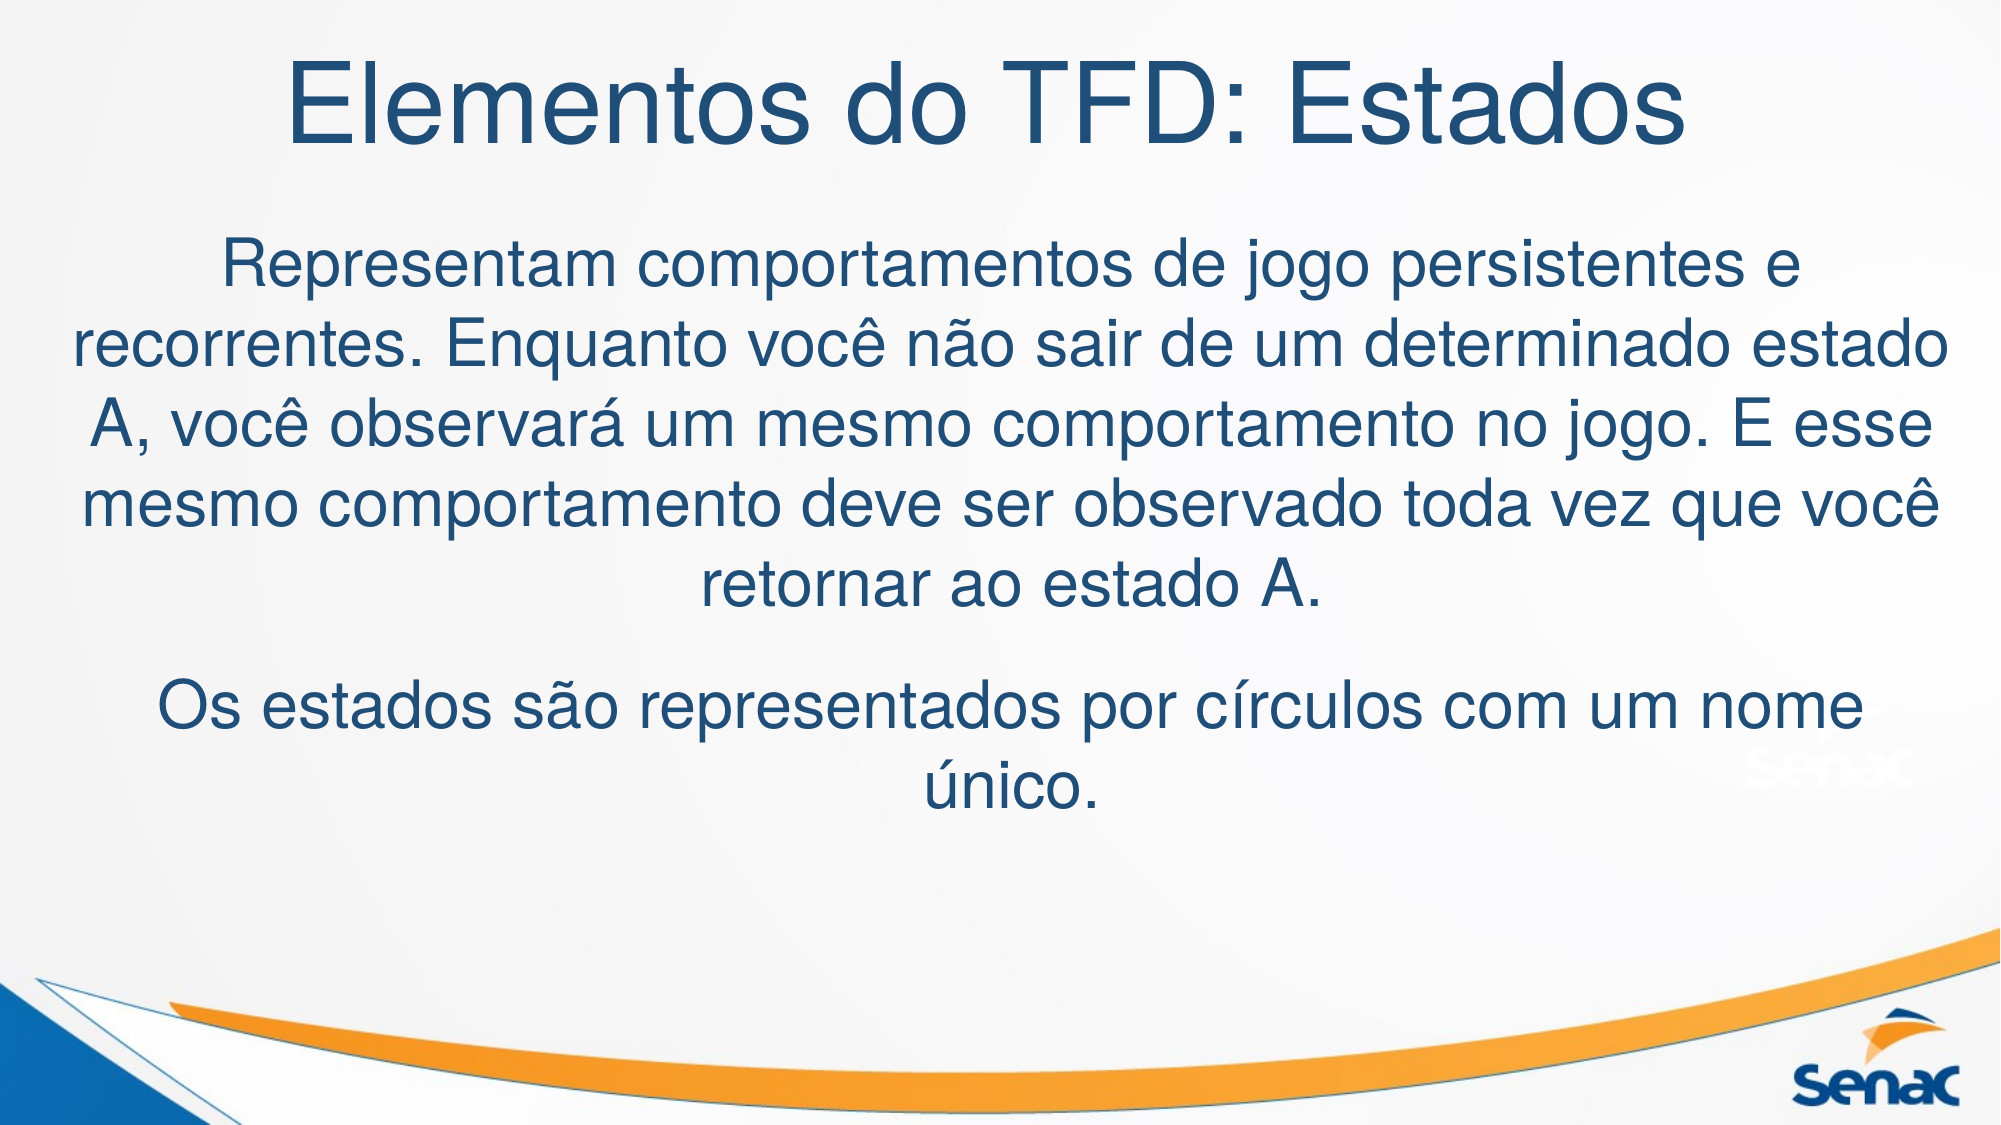

# Elementos do TFD: Estados
Representam comportamentos de jogo persistentes e recorrentes. Enquanto você não sair de um determinado estado A, você observará um mesmo comportamento no jogo. E esse mesmo comportamento deve ser observado toda vez que você retornar ao estado A.
Os estados são representados por círculos com um nome único.